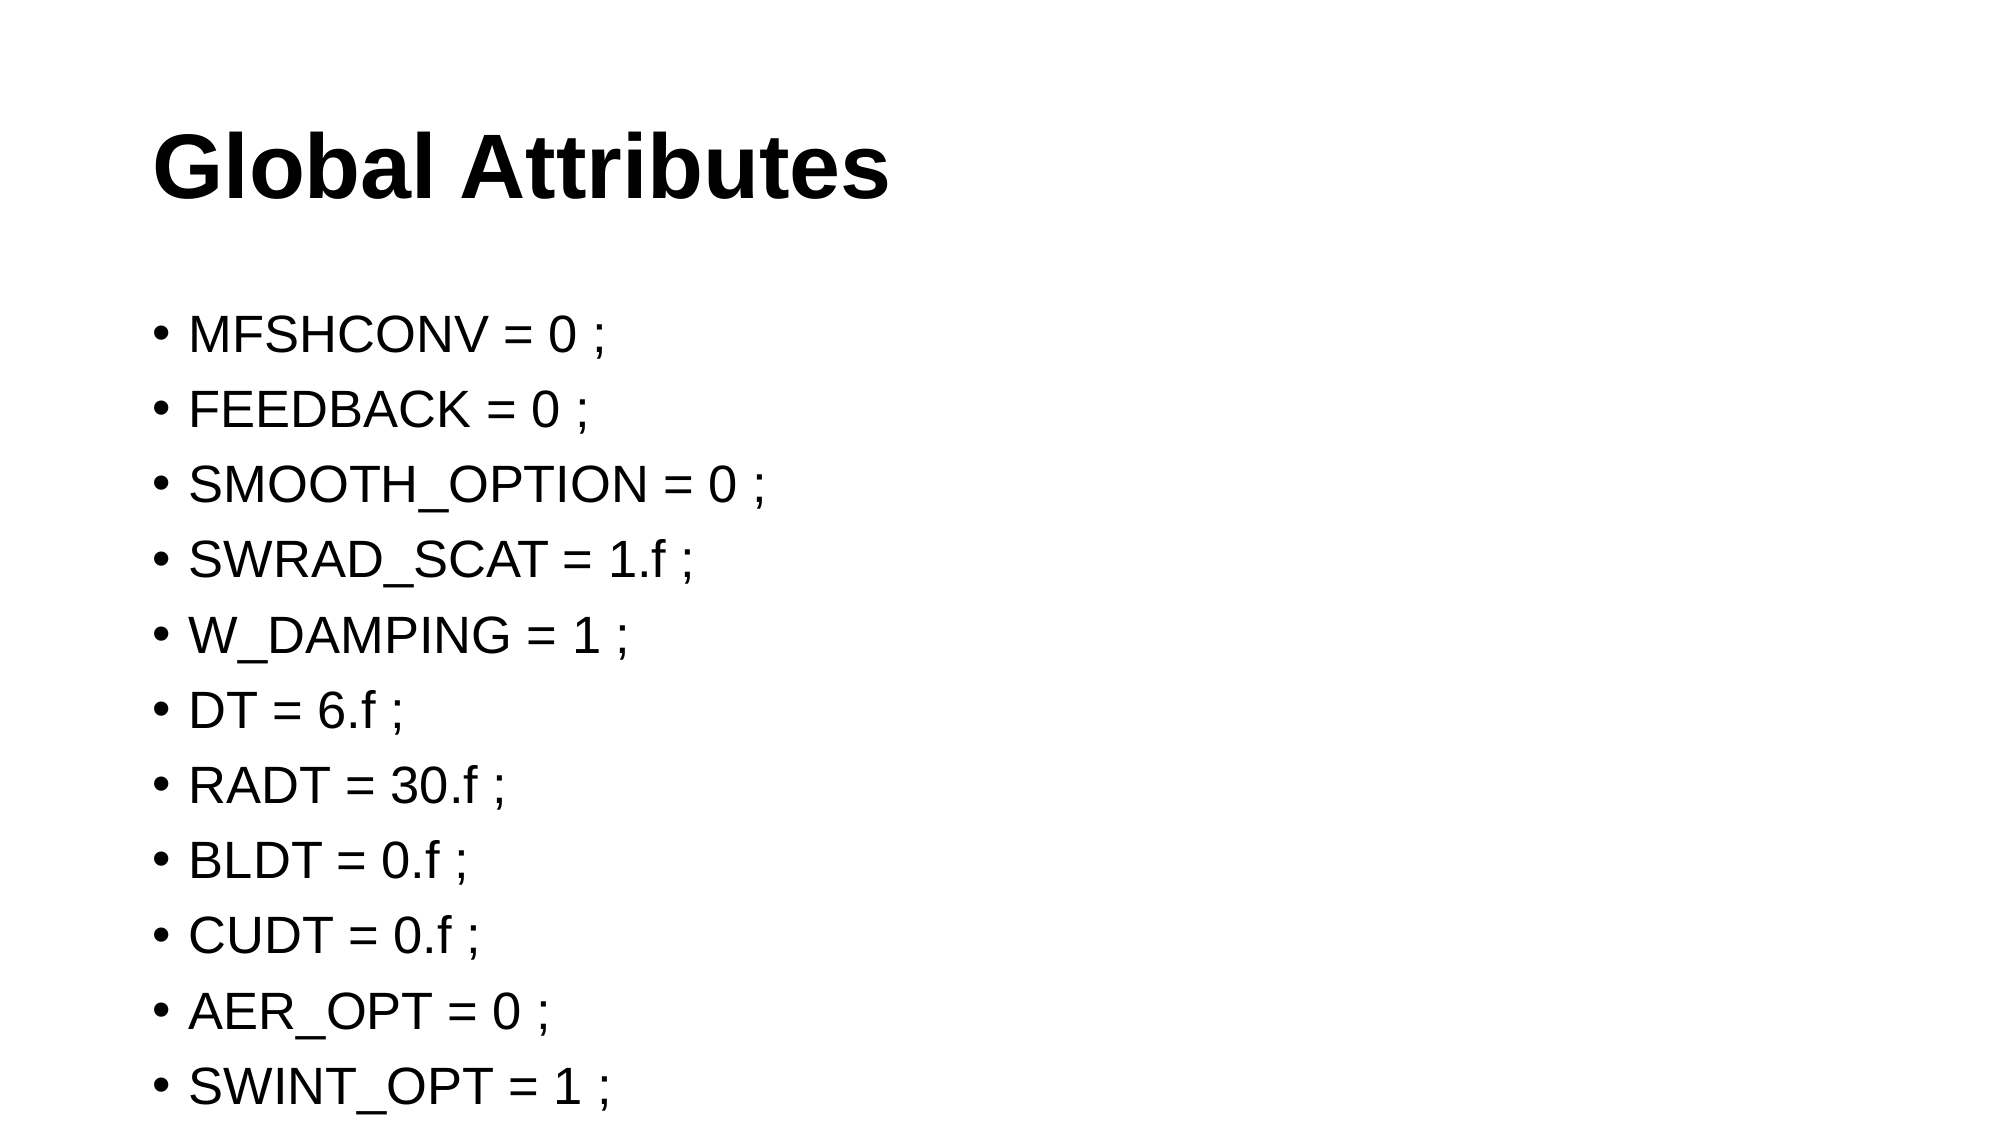

# Global Attributes
MFSHCONV = 0 ;
FEEDBACK = 0 ;
SMOOTH_OPTION = 0 ;
SWRAD_SCAT = 1.f ;
W_DAMPING = 1 ;
DT = 6.f ;
RADT = 30.f ;
BLDT = 0.f ;
CUDT = 0.f ;
AER_OPT = 0 ;
SWINT_OPT = 1 ;